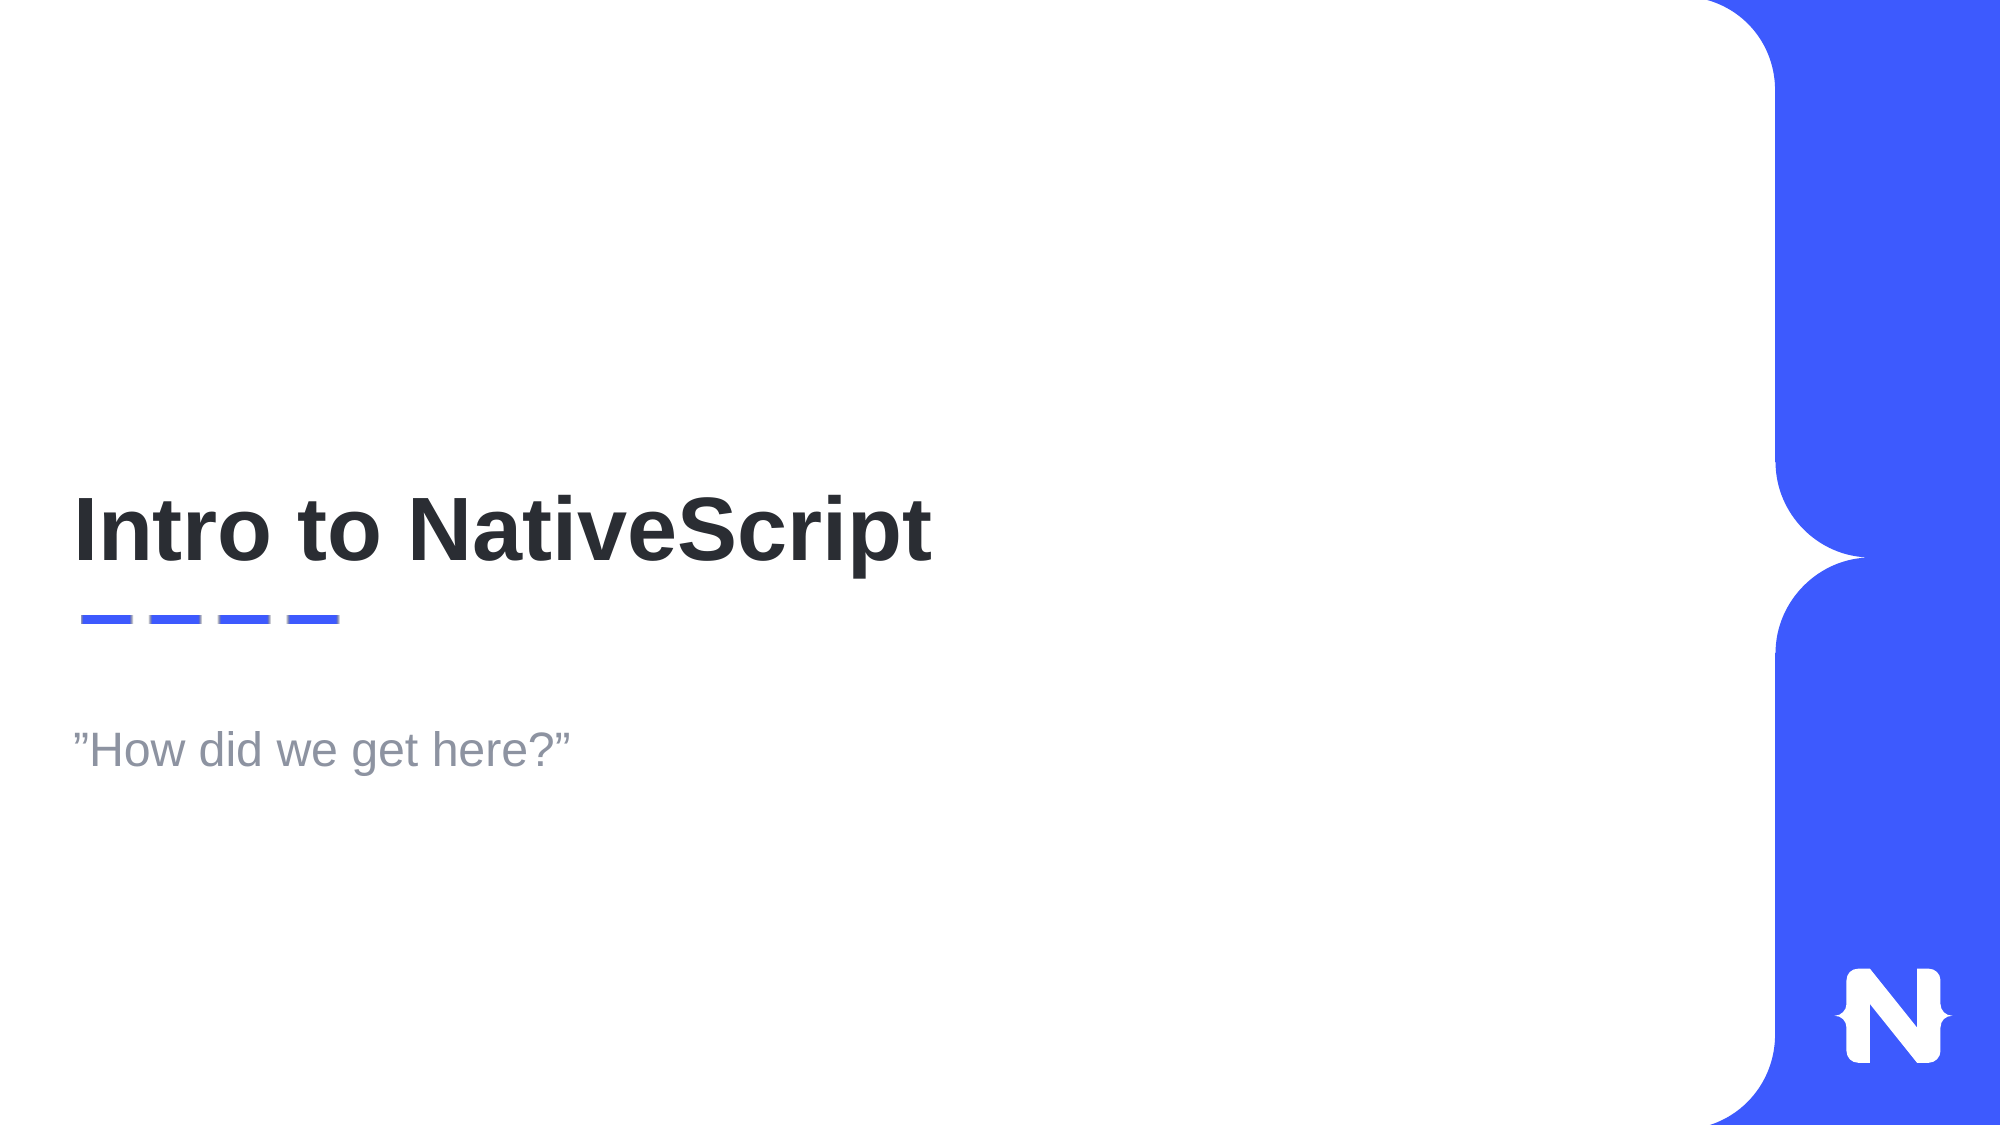

# Intro to NativeScript
”How did we get here?”